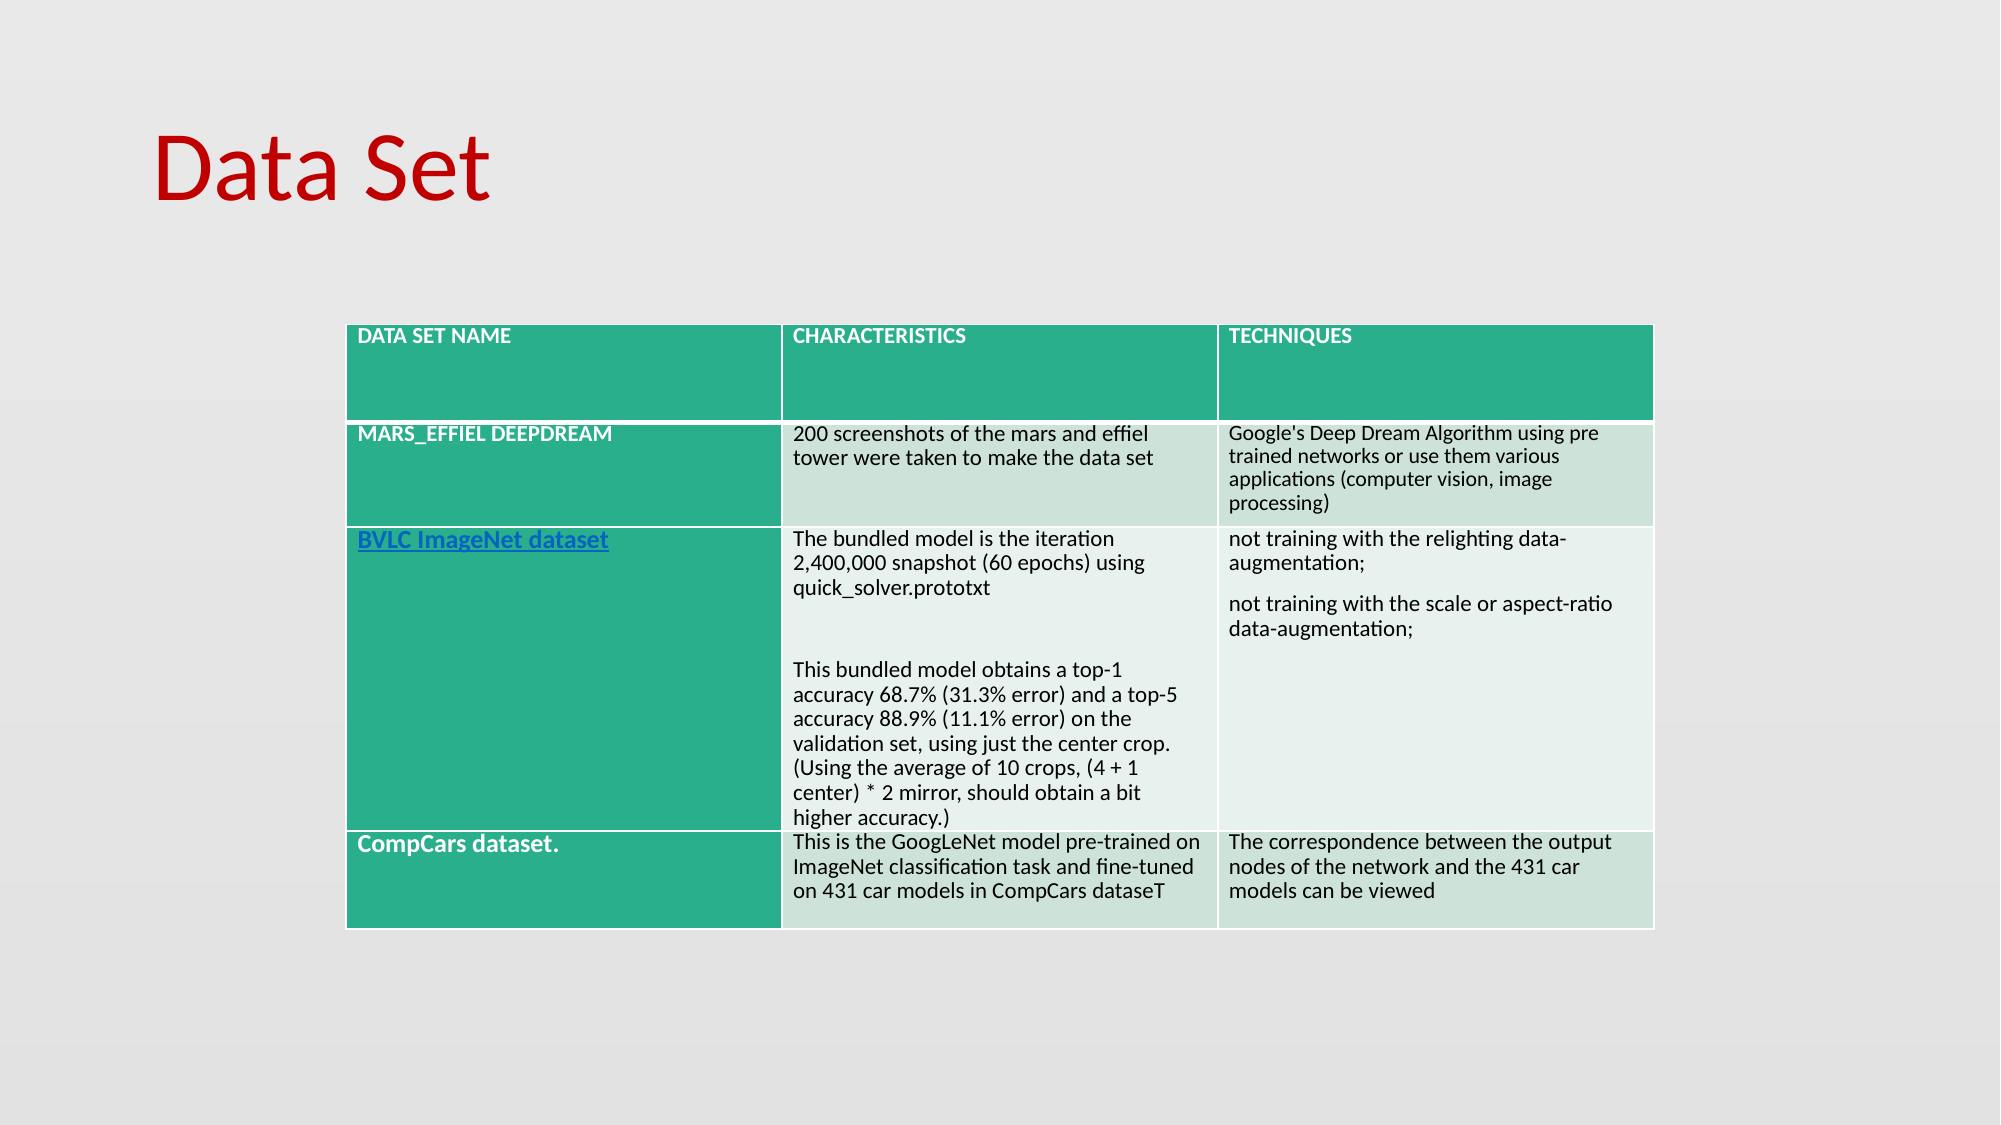

# Data Set
| DATA SET NAME | CHARACTERISTICS | TECHNIQUES |
| --- | --- | --- |
| MARS\_EFFIEL DEEPDREAM | 200 screenshots of the mars and effiel tower were taken to make the data set | Google's Deep Dream Algorithm using pre trained networks or use them various applications (computer vision, image processing) |
| BVLC ImageNet dataset | The bundled model is the iteration 2,400,000 snapshot (60 epochs) using quick\_solver.prototxt   This bundled model obtains a top-1 accuracy 68.7% (31.3% error) and a top-5 accuracy 88.9% (11.1% error) on the validation set, using just the center crop. (Using the average of 10 crops, (4 + 1 center) \* 2 mirror, should obtain a bit higher accuracy.) | not training with the relighting data-augmentation; not training with the scale or aspect-ratio data-augmentation; |
| CompCars dataset. | This is the GoogLeNet model pre-trained on ImageNet classification task and fine-tuned on 431 car models in CompCars dataseT | The correspondence between the output nodes of the network and the 431 car models can be viewed |